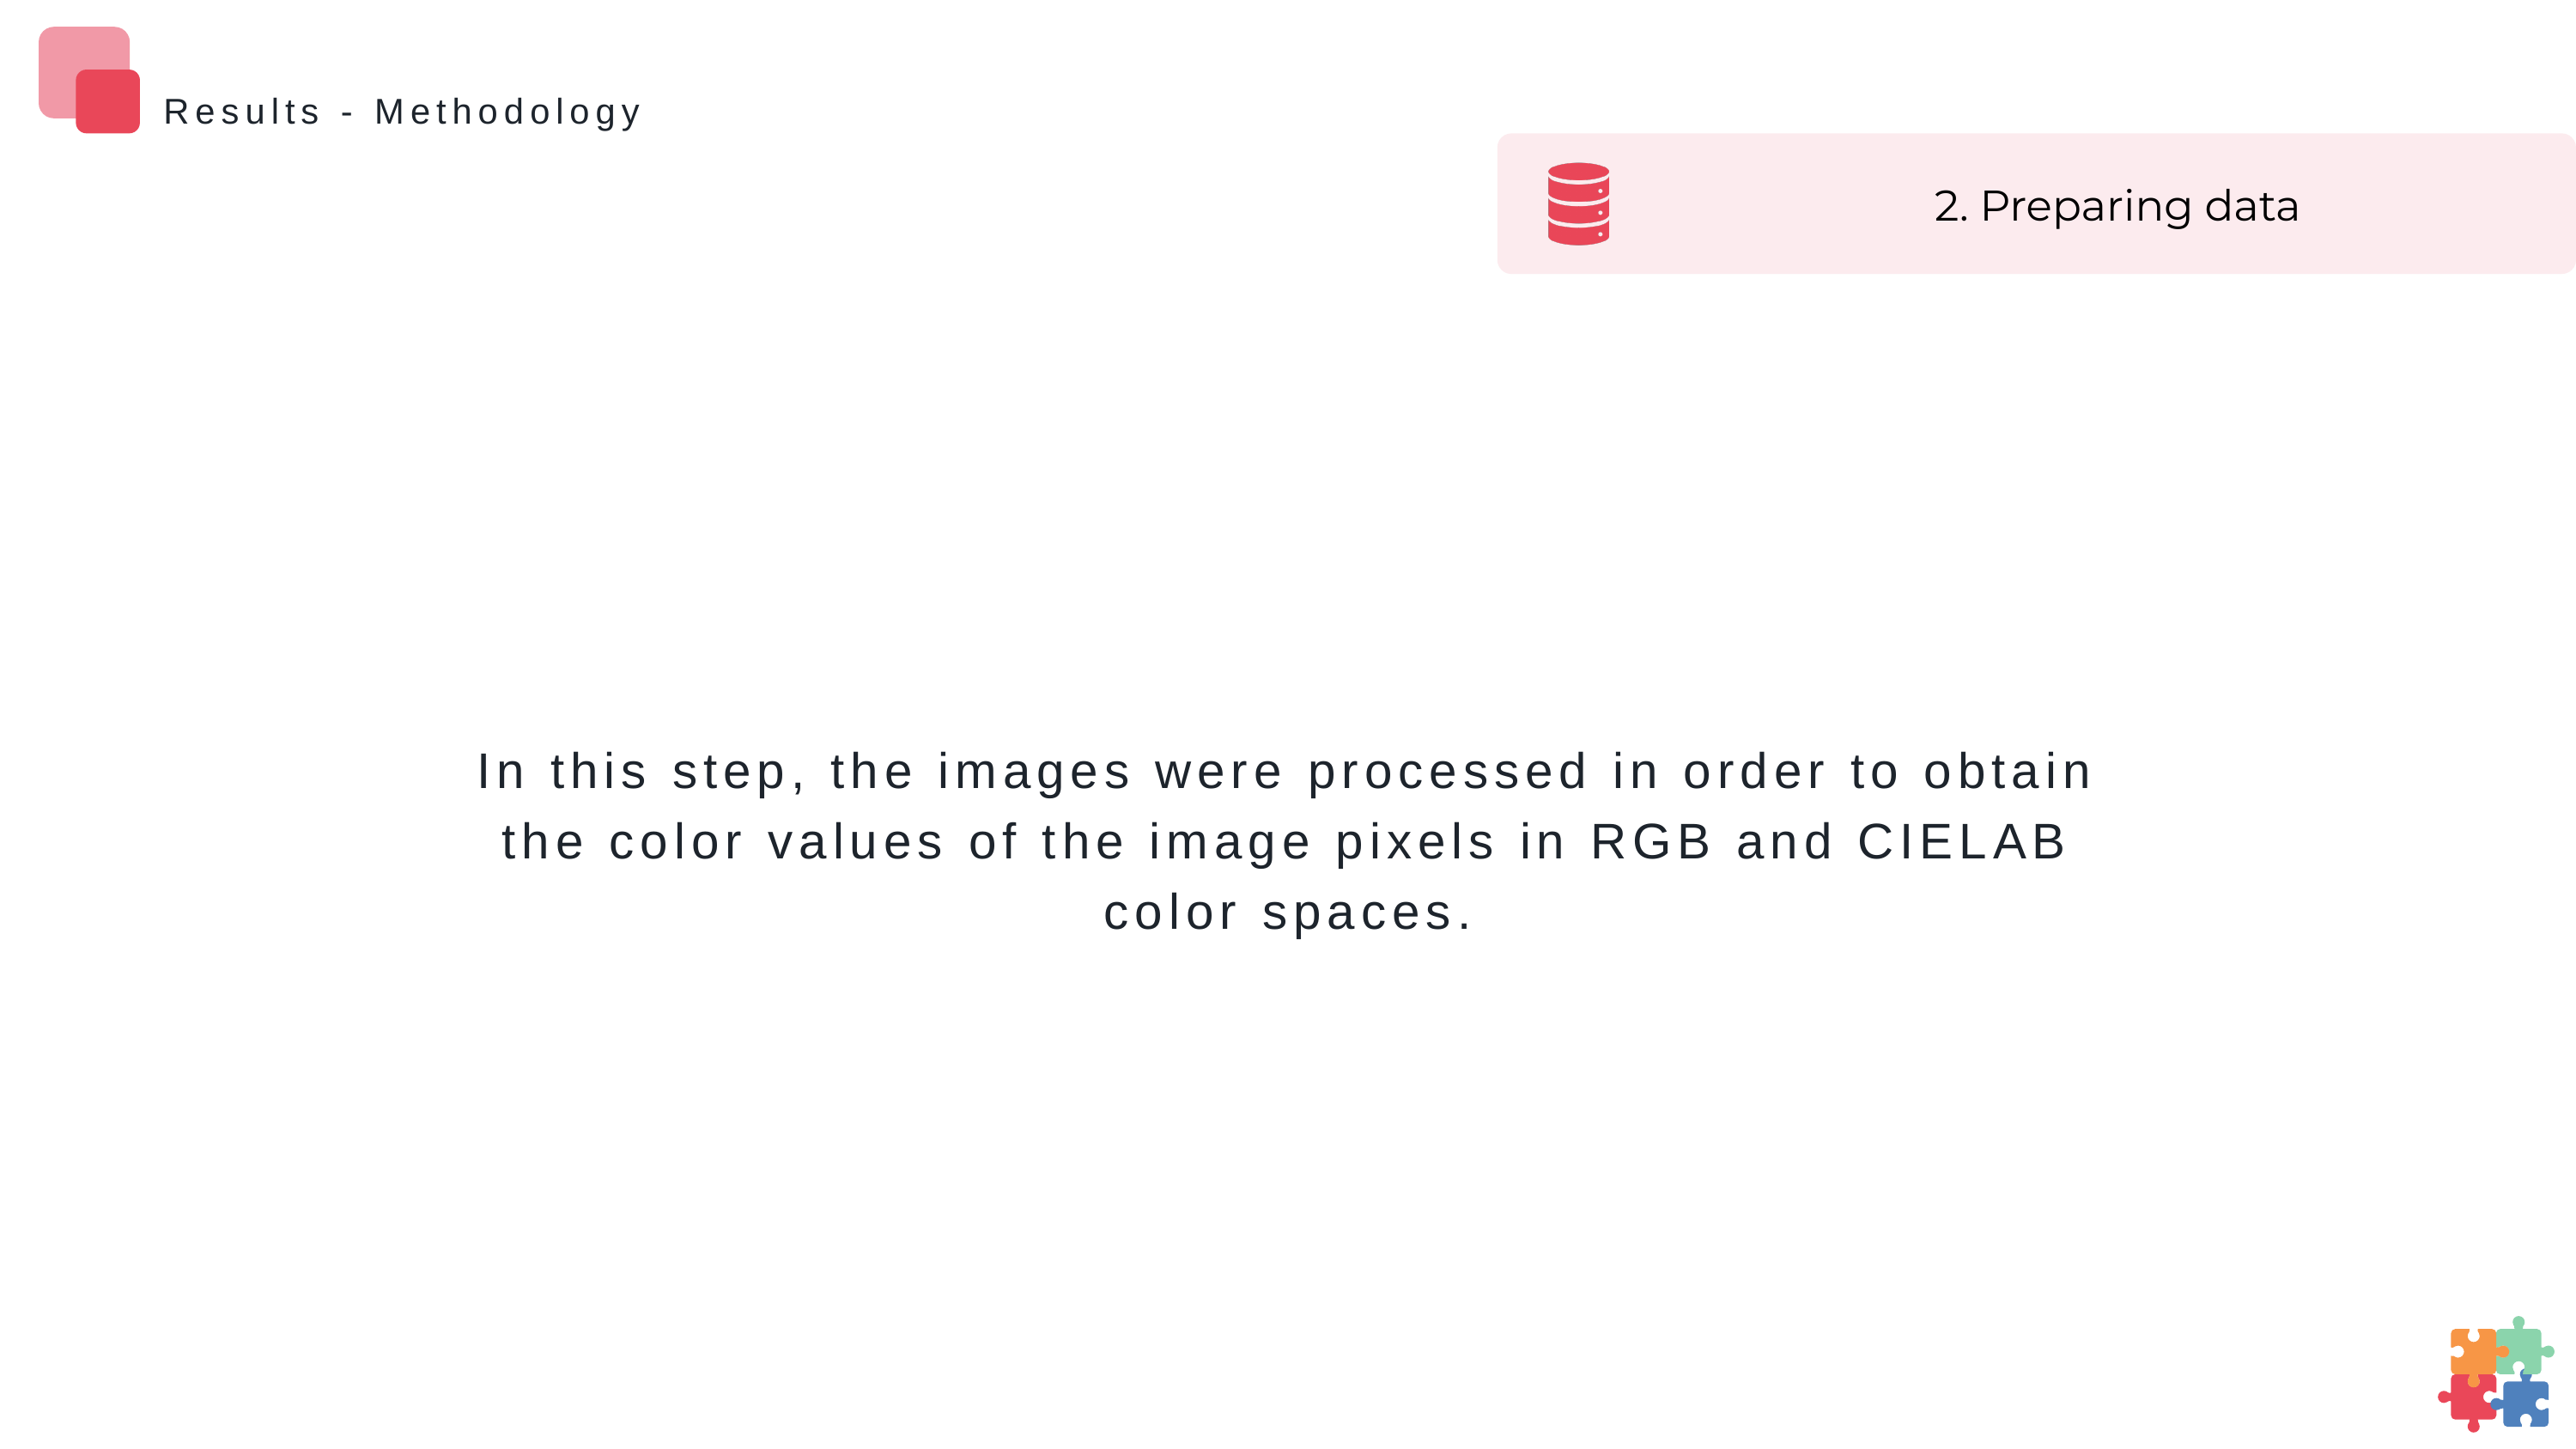

Results - Methodology

2. Preparing data

In this step, the images were processed in order to obtain the color values of the image pixels in RGB and CIELAB color spaces.